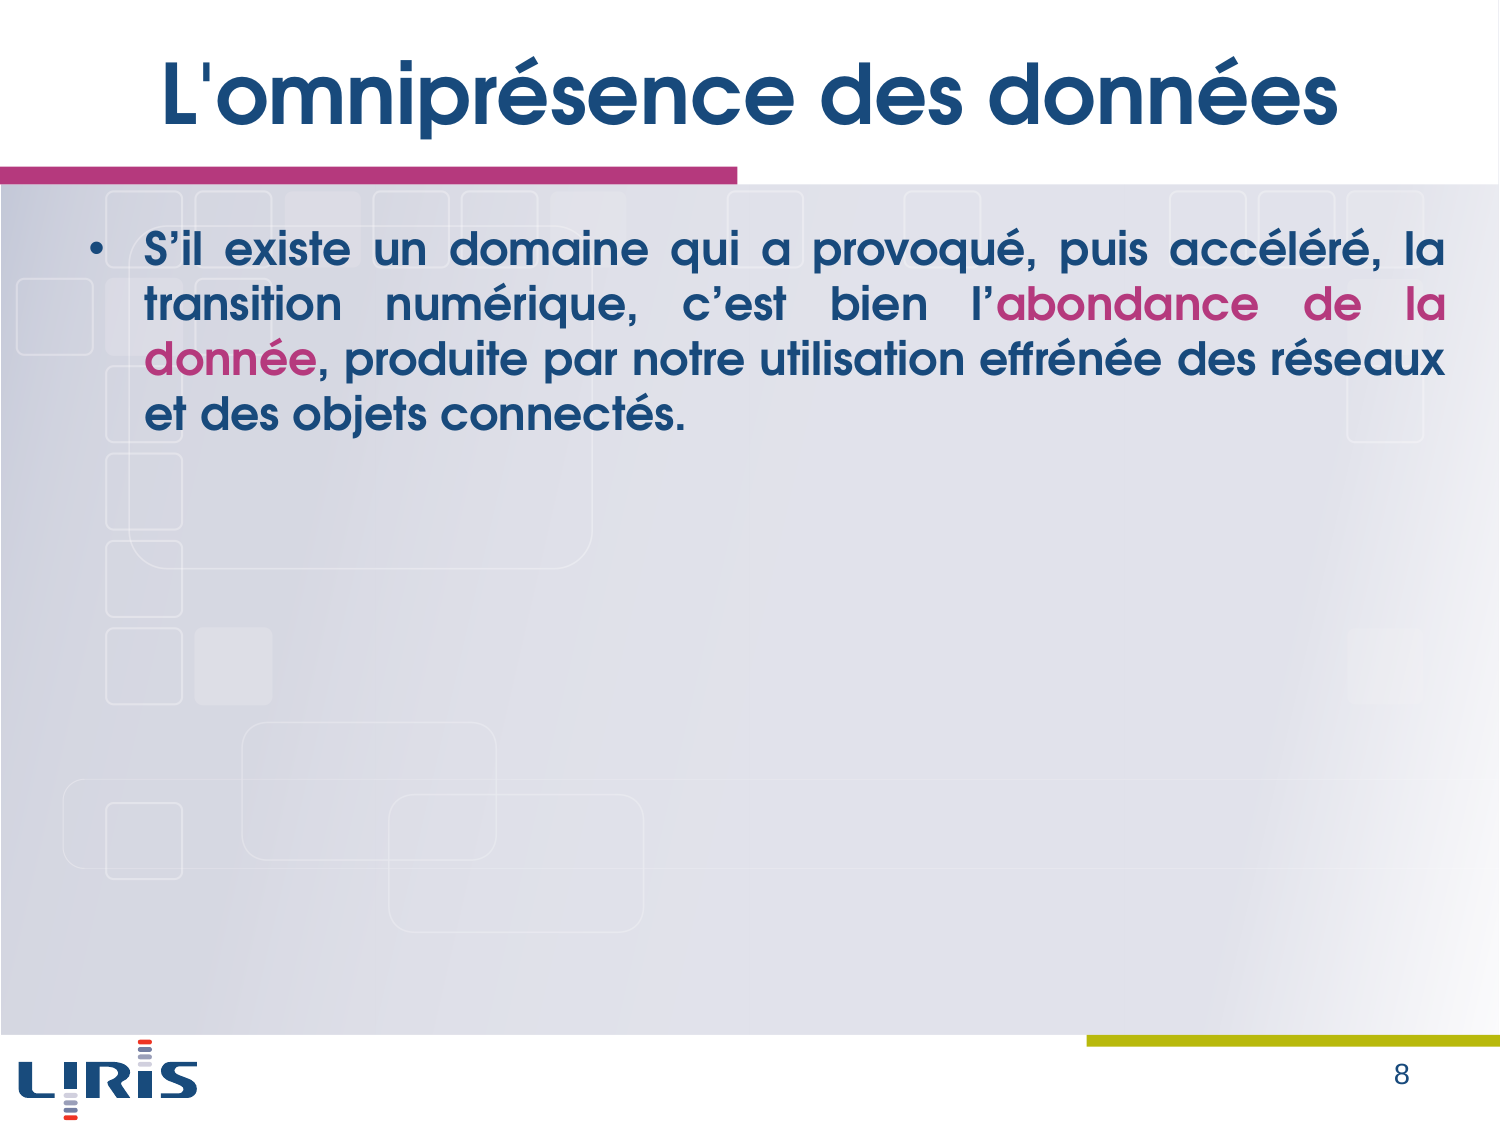

# L'omniprésence des données
S’il existe un domaine qui a provoqué, puis accéléré, la transition numérique, c’est bien l’abondance de la donnée, produite par notre utilisation effrénée des réseaux et des objets connectés.
8